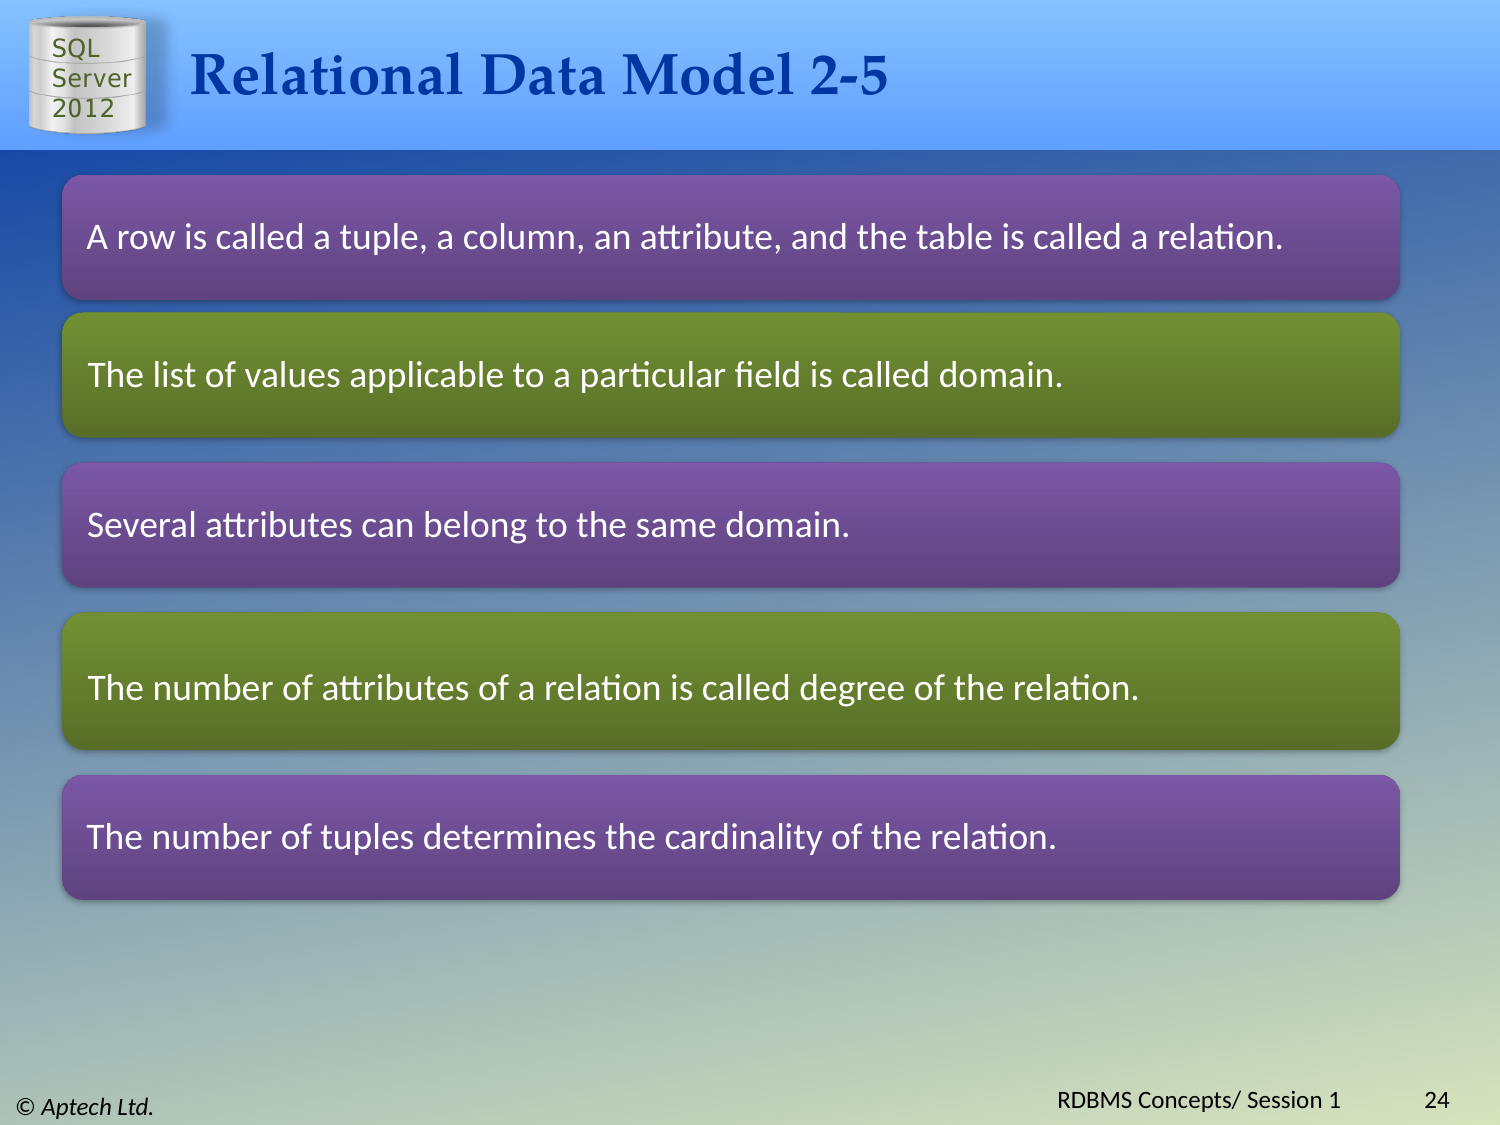

# Relational Data Model 2-5

A row is called a tuple, a column, an attribute, and the table is called a relation.

The list of values applicable to a particular field is called domain.

Several attributes can belong to the same domain.

The number of attributes of a relation is called degree of the relation.

The number of tuples determines the cardinality of the relation.
RDBMS Concepts/ Session 1
24